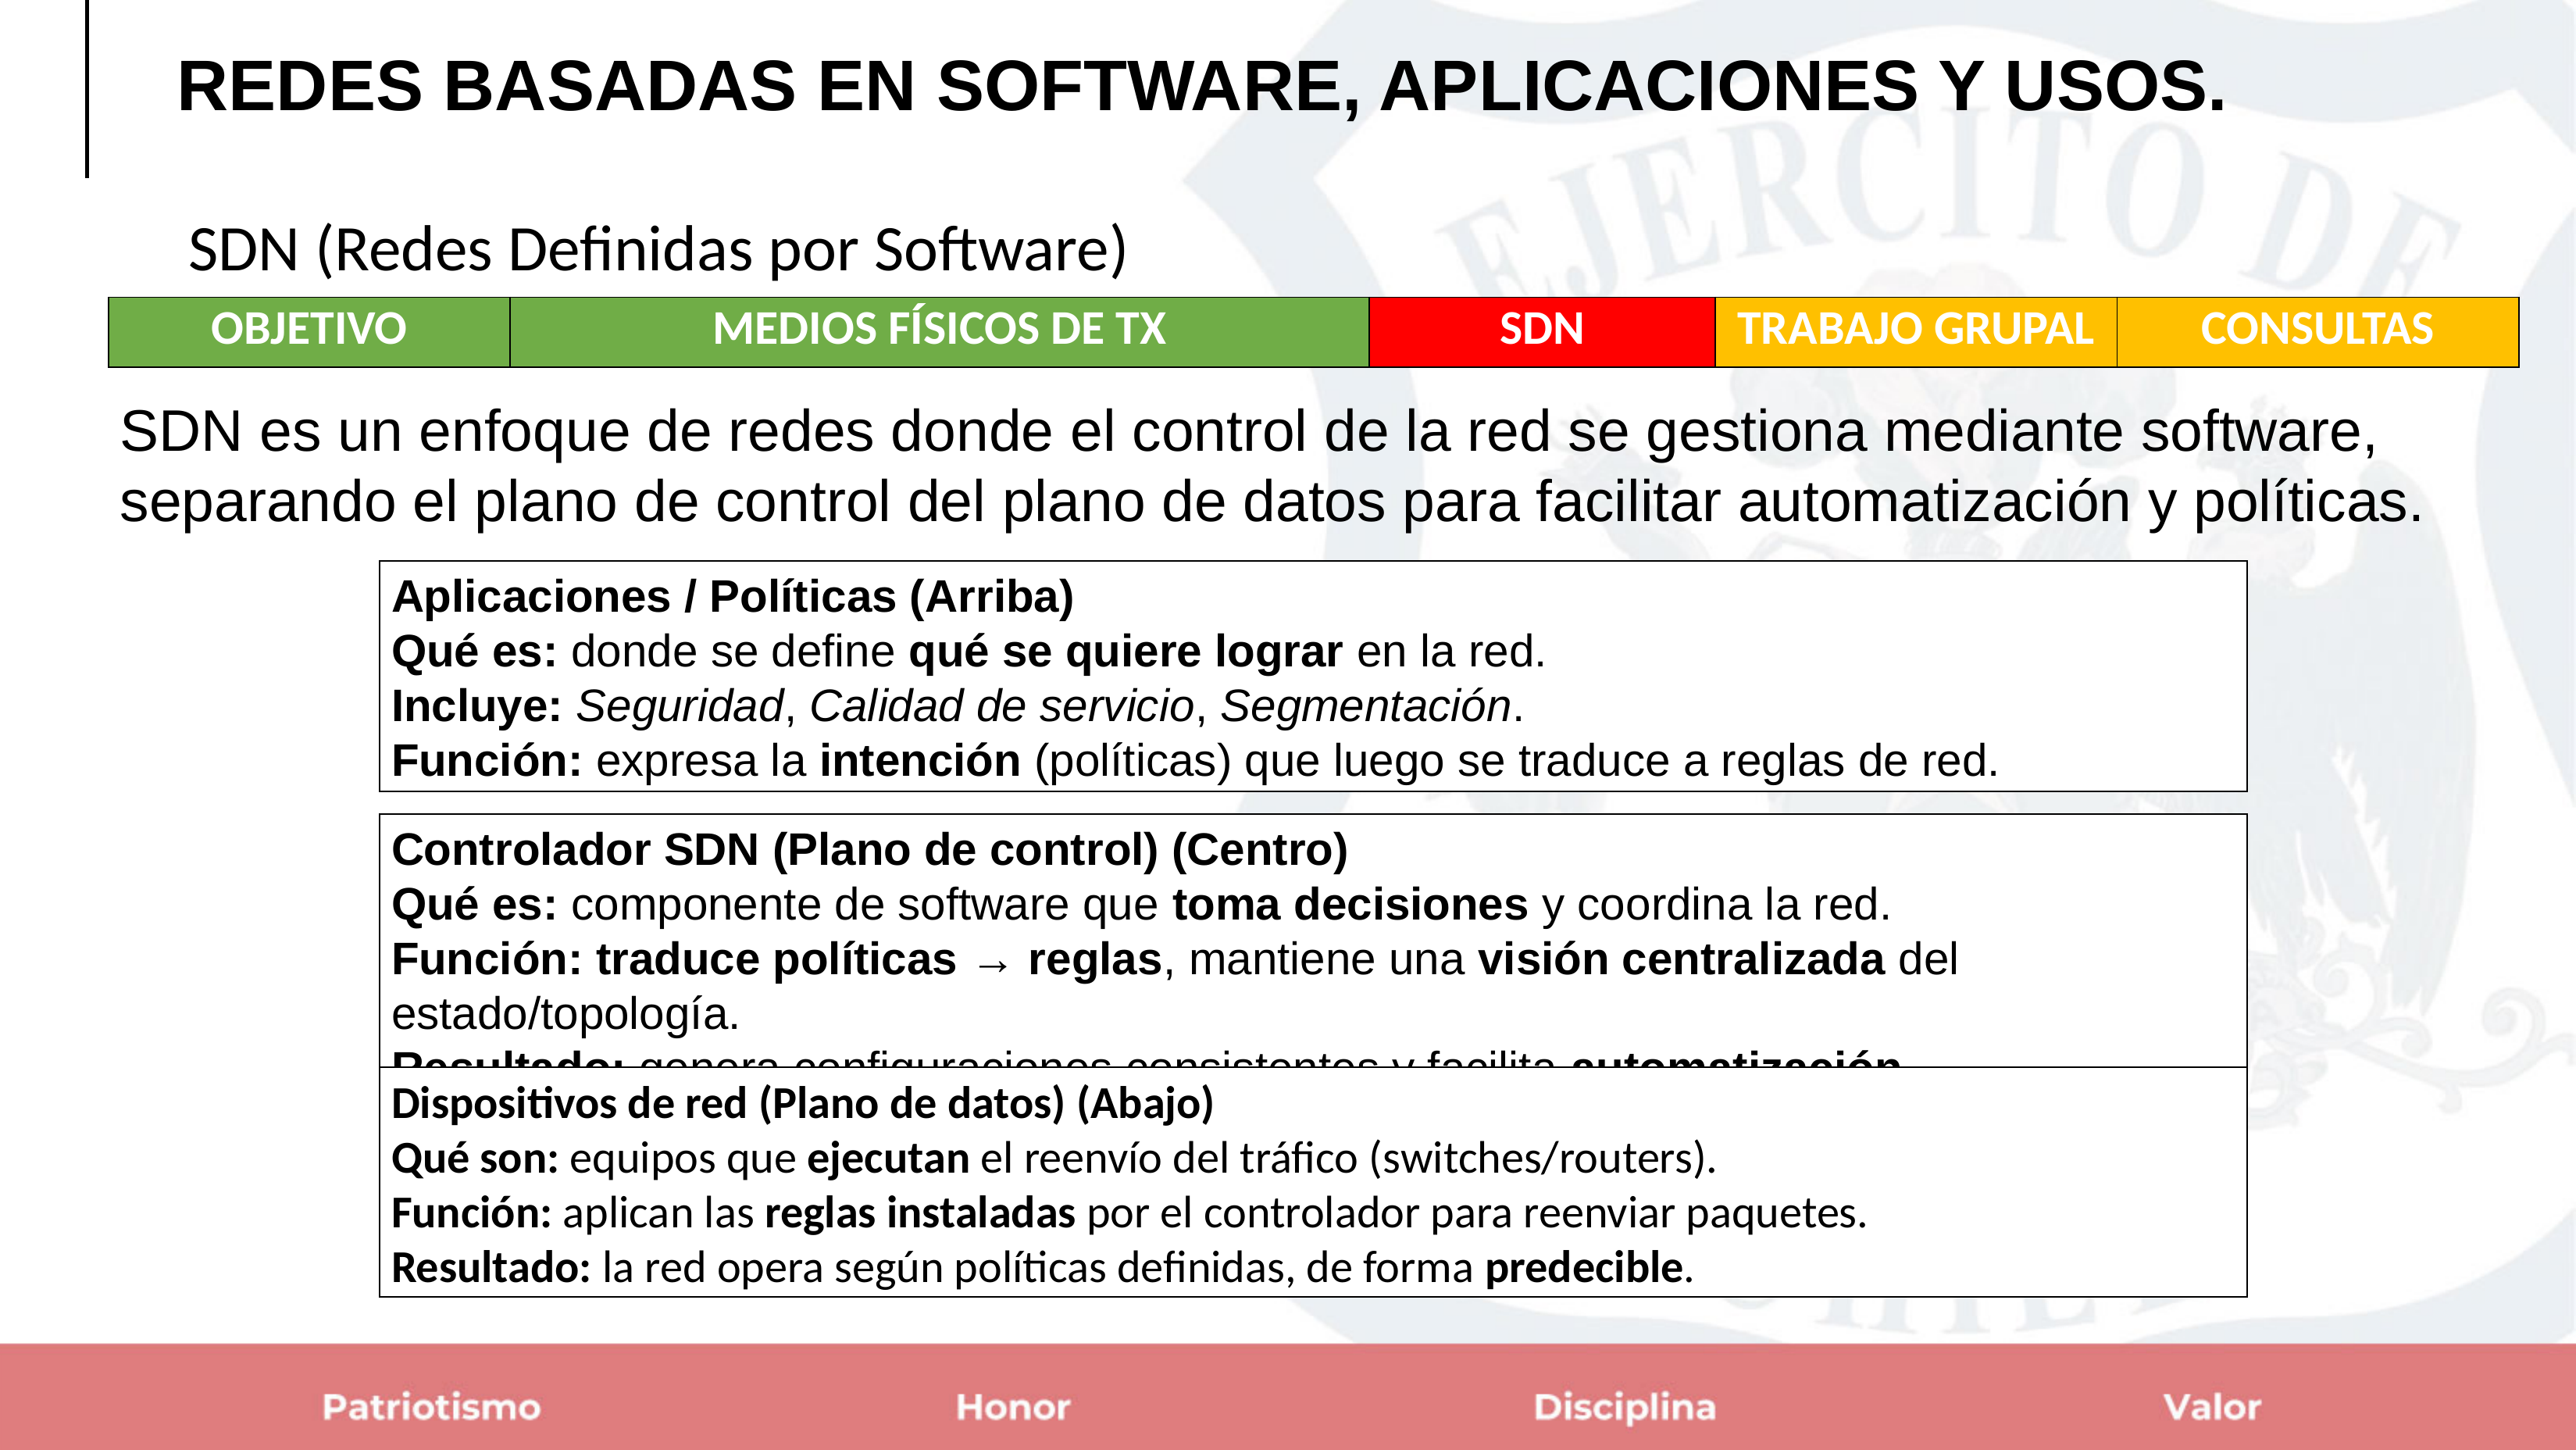

REDES BASADAS EN SOFTWARE, APLICACIONES Y USOS.

SDN (Redes Definidas por Software)
| OBJETIVO | MEDIOS FÍSICOS DE TX | SDN | TRABAJO GRUPAL | CONSULTAS |
| --- | --- | --- | --- | --- |
SDN es un enfoque de redes donde el control de la red se gestiona mediante software, separando el plano de control del plano de datos para facilitar automatización y políticas.
Aplicaciones / Políticas (Arriba)
Qué es: donde se define qué se quiere lograr en la red.
Incluye: Seguridad, Calidad de servicio, Segmentación.
Función: expresa la intención (políticas) que luego se traduce a reglas de red.
Controlador SDN (Plano de control) (Centro)
Qué es: componente de software que toma decisiones y coordina la red.
Función: traduce políticas → reglas, mantiene una visión centralizada del estado/topología.
Resultado: genera configuraciones consistentes y facilita automatización.
Dispositivos de red (Plano de datos) (Abajo)
Qué son: equipos que ejecutan el reenvío del tráfico (switches/routers).
Función: aplican las reglas instaladas por el controlador para reenviar paquetes.
Resultado: la red opera según políticas definidas, de forma predecible.